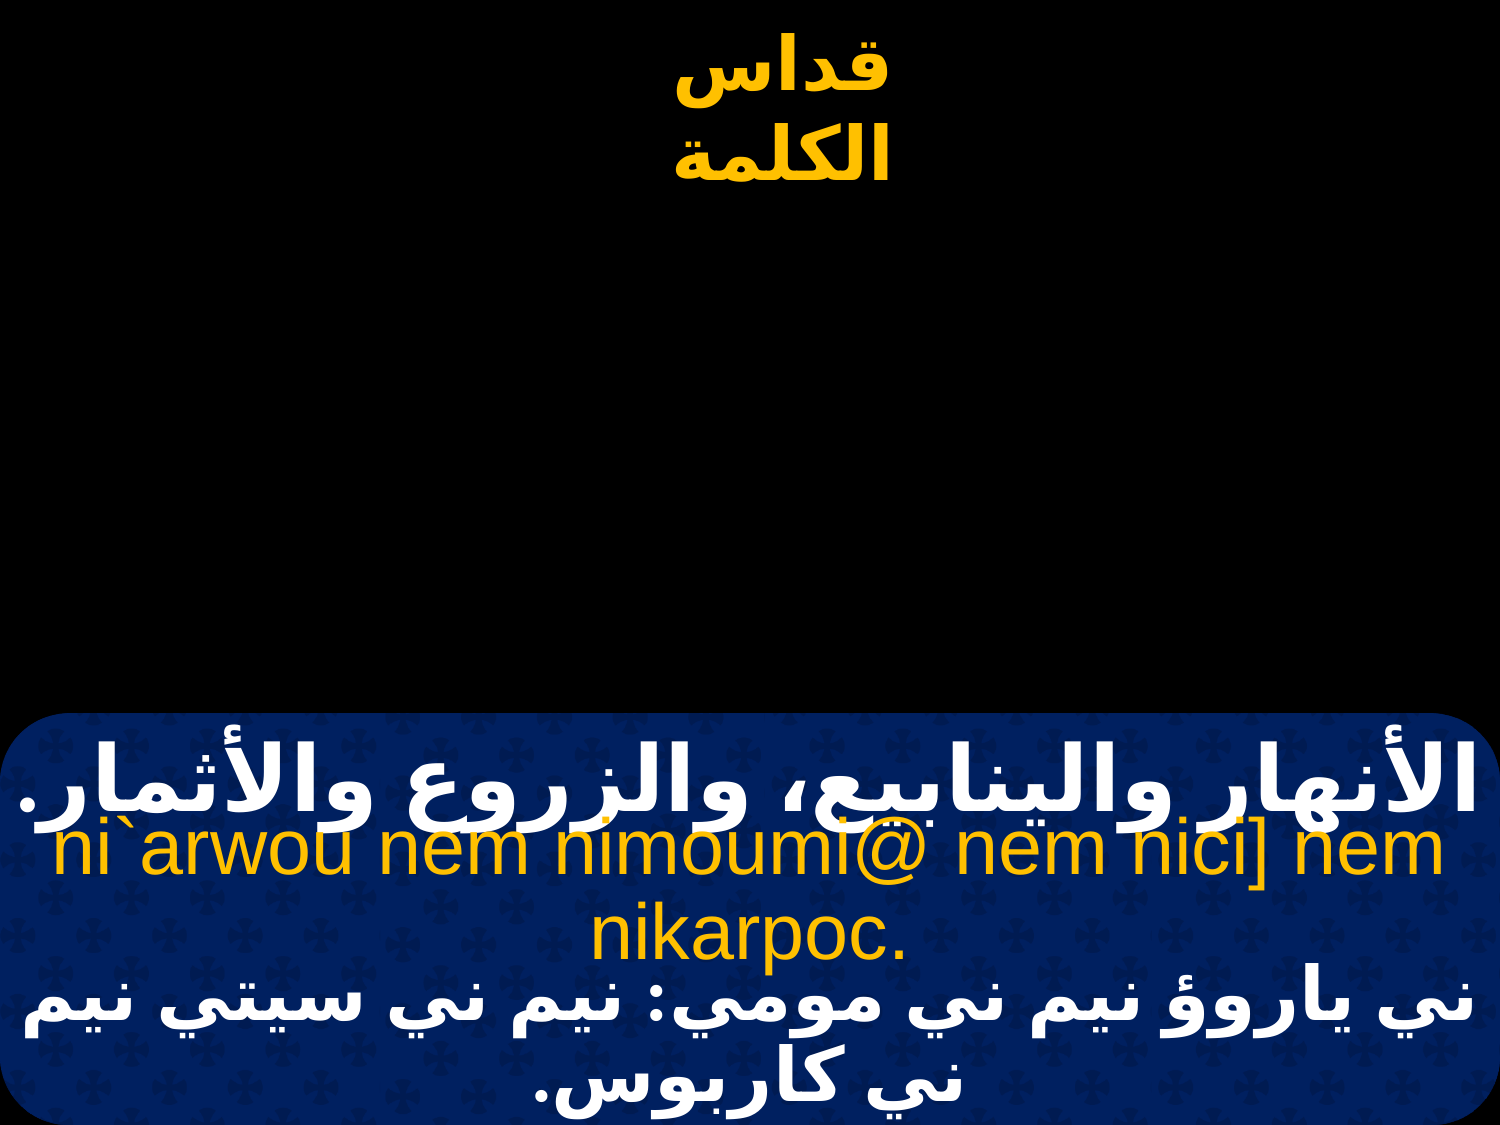

# الأنهار والينابيع، والزروع والأثمار.
ni`arwou nem nimoumi@ nem nici] nem nikarpoc.
ني ياروؤ نيم ني مومي: نيم ني سيتي نيم ني كاربوس.